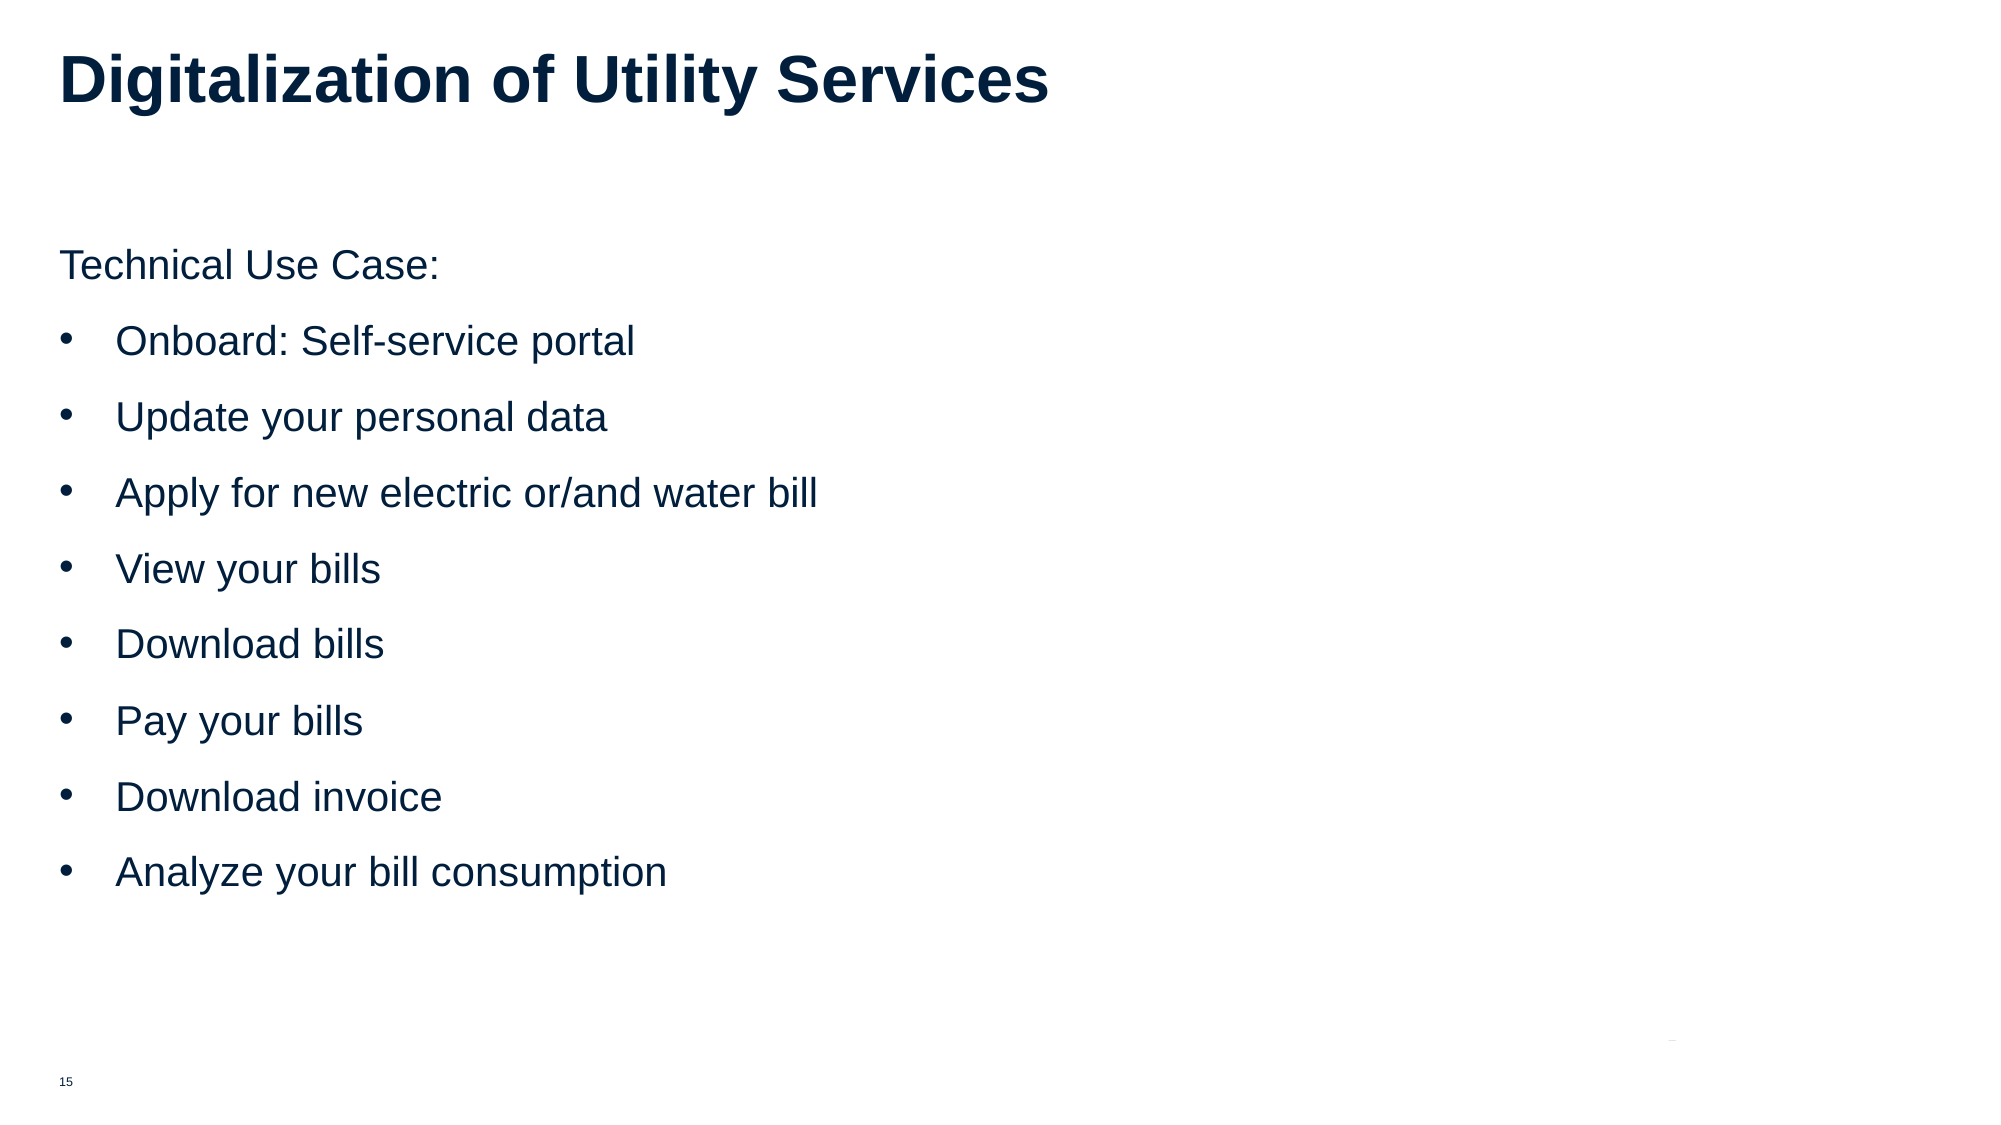

# Digitalization of Utility Services
Technical Use Case:
Onboard: Self-service portal
Update your personal data
Apply for new electric or/and water bill
View your bills
Download bills
Pay your bills
Download invoice
Analyze your bill consumption

15